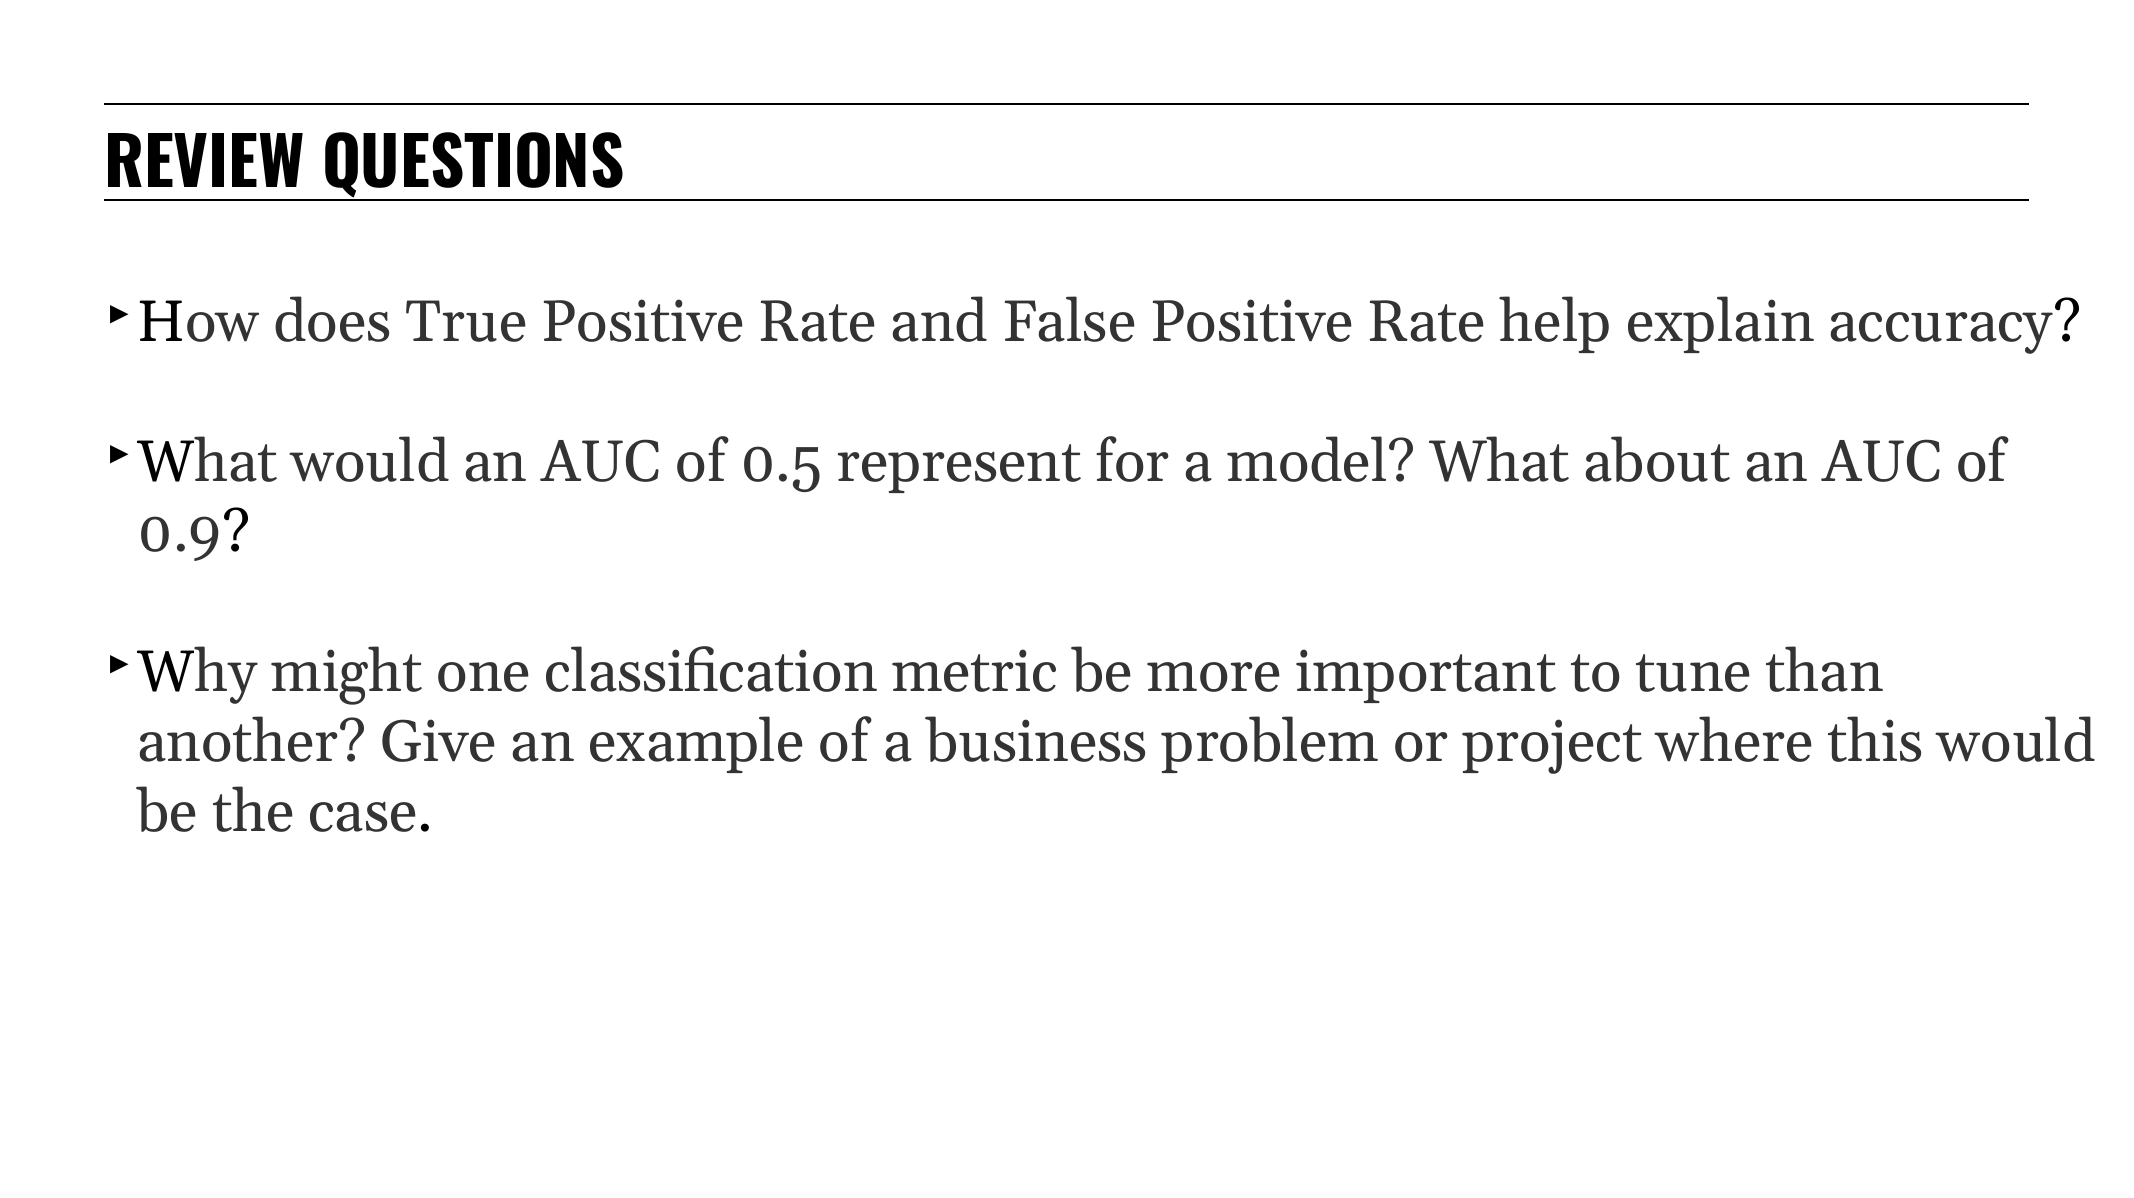

REVIEW QUESTIONS

How does True Positive Rate and False Positive Rate help explain accuracy?

What would an AUC of 0.5 represent for a model? What about an AUC of 0.9?

Why might one classification metric be more important to tune than another? Give an example of a business problem or project where this would be the case.